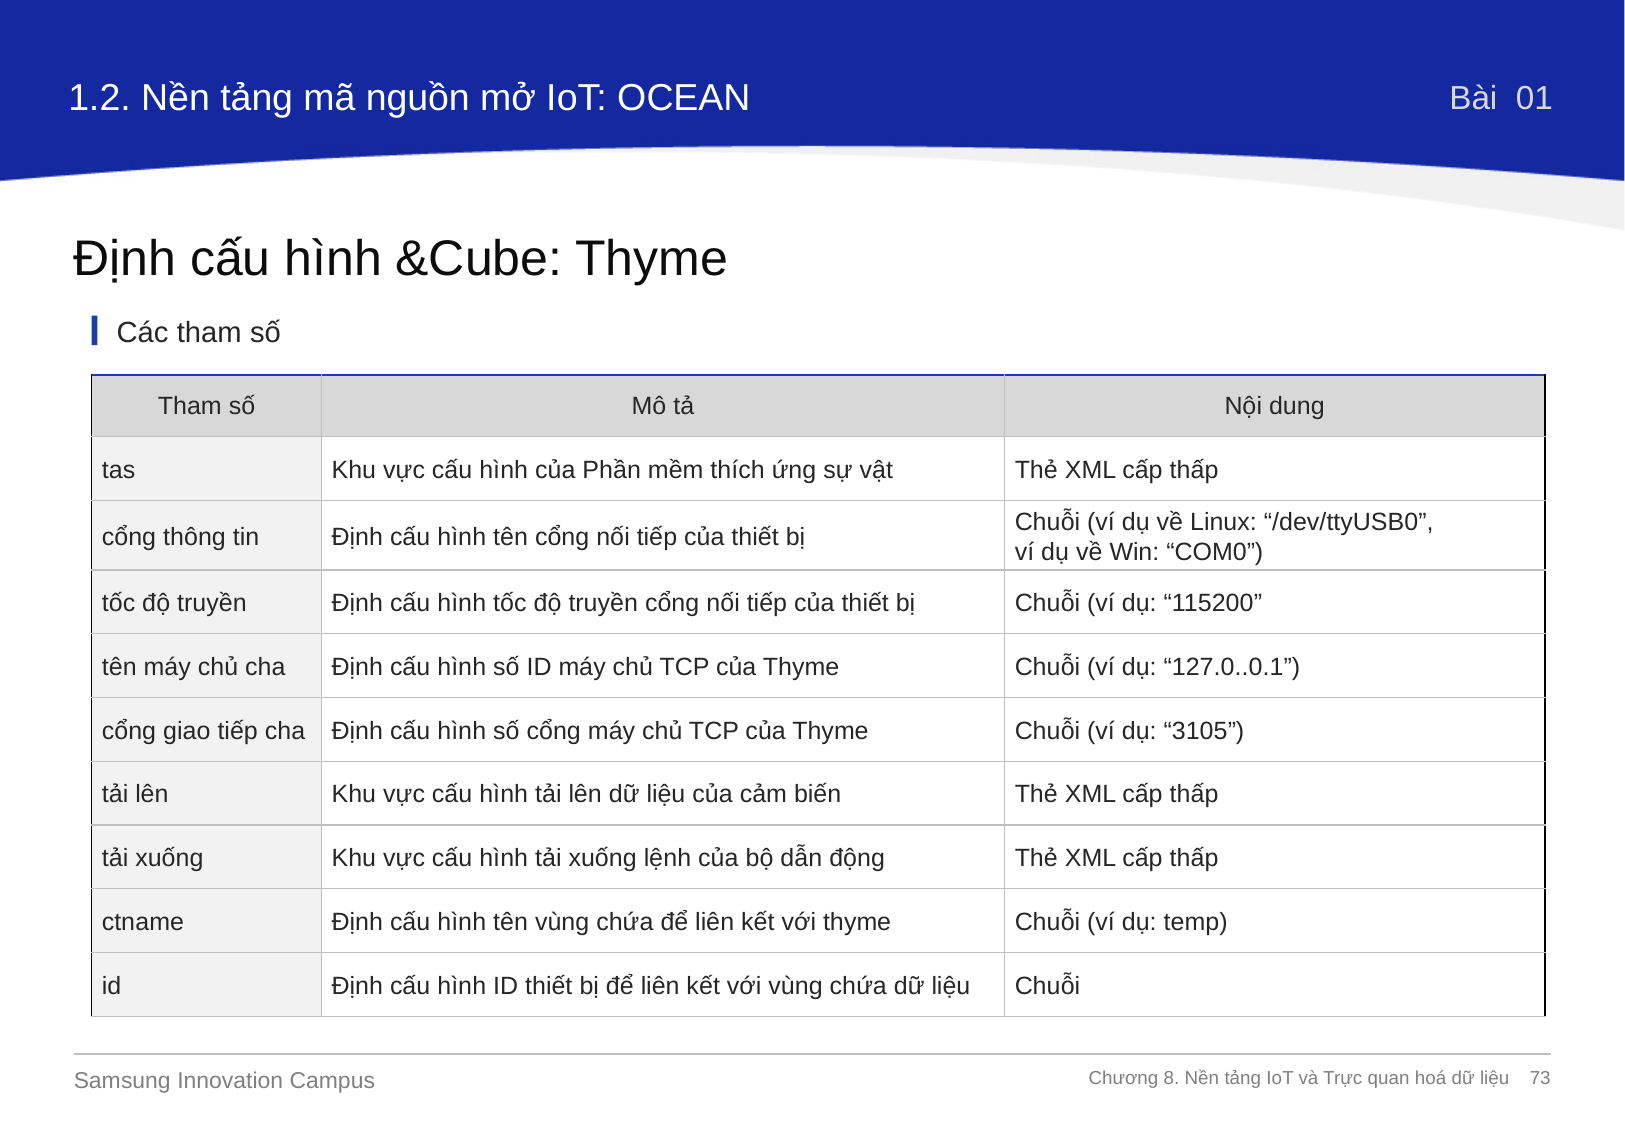

1.2. Nền tảng mã nguồn mở IoT: OCEAN
Bài  01
Định cấu hình &Cube: Thyme
Các tham số

| Tham số | Mô tả | Nội dung |
| --- | --- | --- |
| tas | Khu vực cấu hình của Phần mềm thích ứng sự vật | Thẻ XML cấp thấp |
| cổng thông tin | Định cấu hình tên cổng nối tiếp của thiết bị | Chuỗi (ví dụ về Linux: “/dev/ttyUSB0”, ví dụ về Win: “COM0”) |
| tốc độ truyền | Định cấu hình tốc độ truyền cổng nối tiếp của thiết bị | Chuỗi (ví dụ: “115200” |
| tên máy chủ cha | Định cấu hình số ID máy chủ TCP của Thyme | Chuỗi (ví dụ: “127.0..0.1”) |
| cổng giao tiếp cha | Định cấu hình số cổng máy chủ TCP của Thyme | Chuỗi (ví dụ: “3105”) |
| tải lên | Khu vực cấu hình tải lên dữ liệu của cảm biến | Thẻ XML cấp thấp |
| tải xuống | Khu vực cấu hình tải xuống lệnh của bộ dẫn động | Thẻ XML cấp thấp |
| ctname | Định cấu hình tên vùng chứa để liên kết với thyme | Chuỗi (ví dụ: temp) |
| id | Định cấu hình ID thiết bị để liên kết với vùng chứa dữ liệu | Chuỗi |